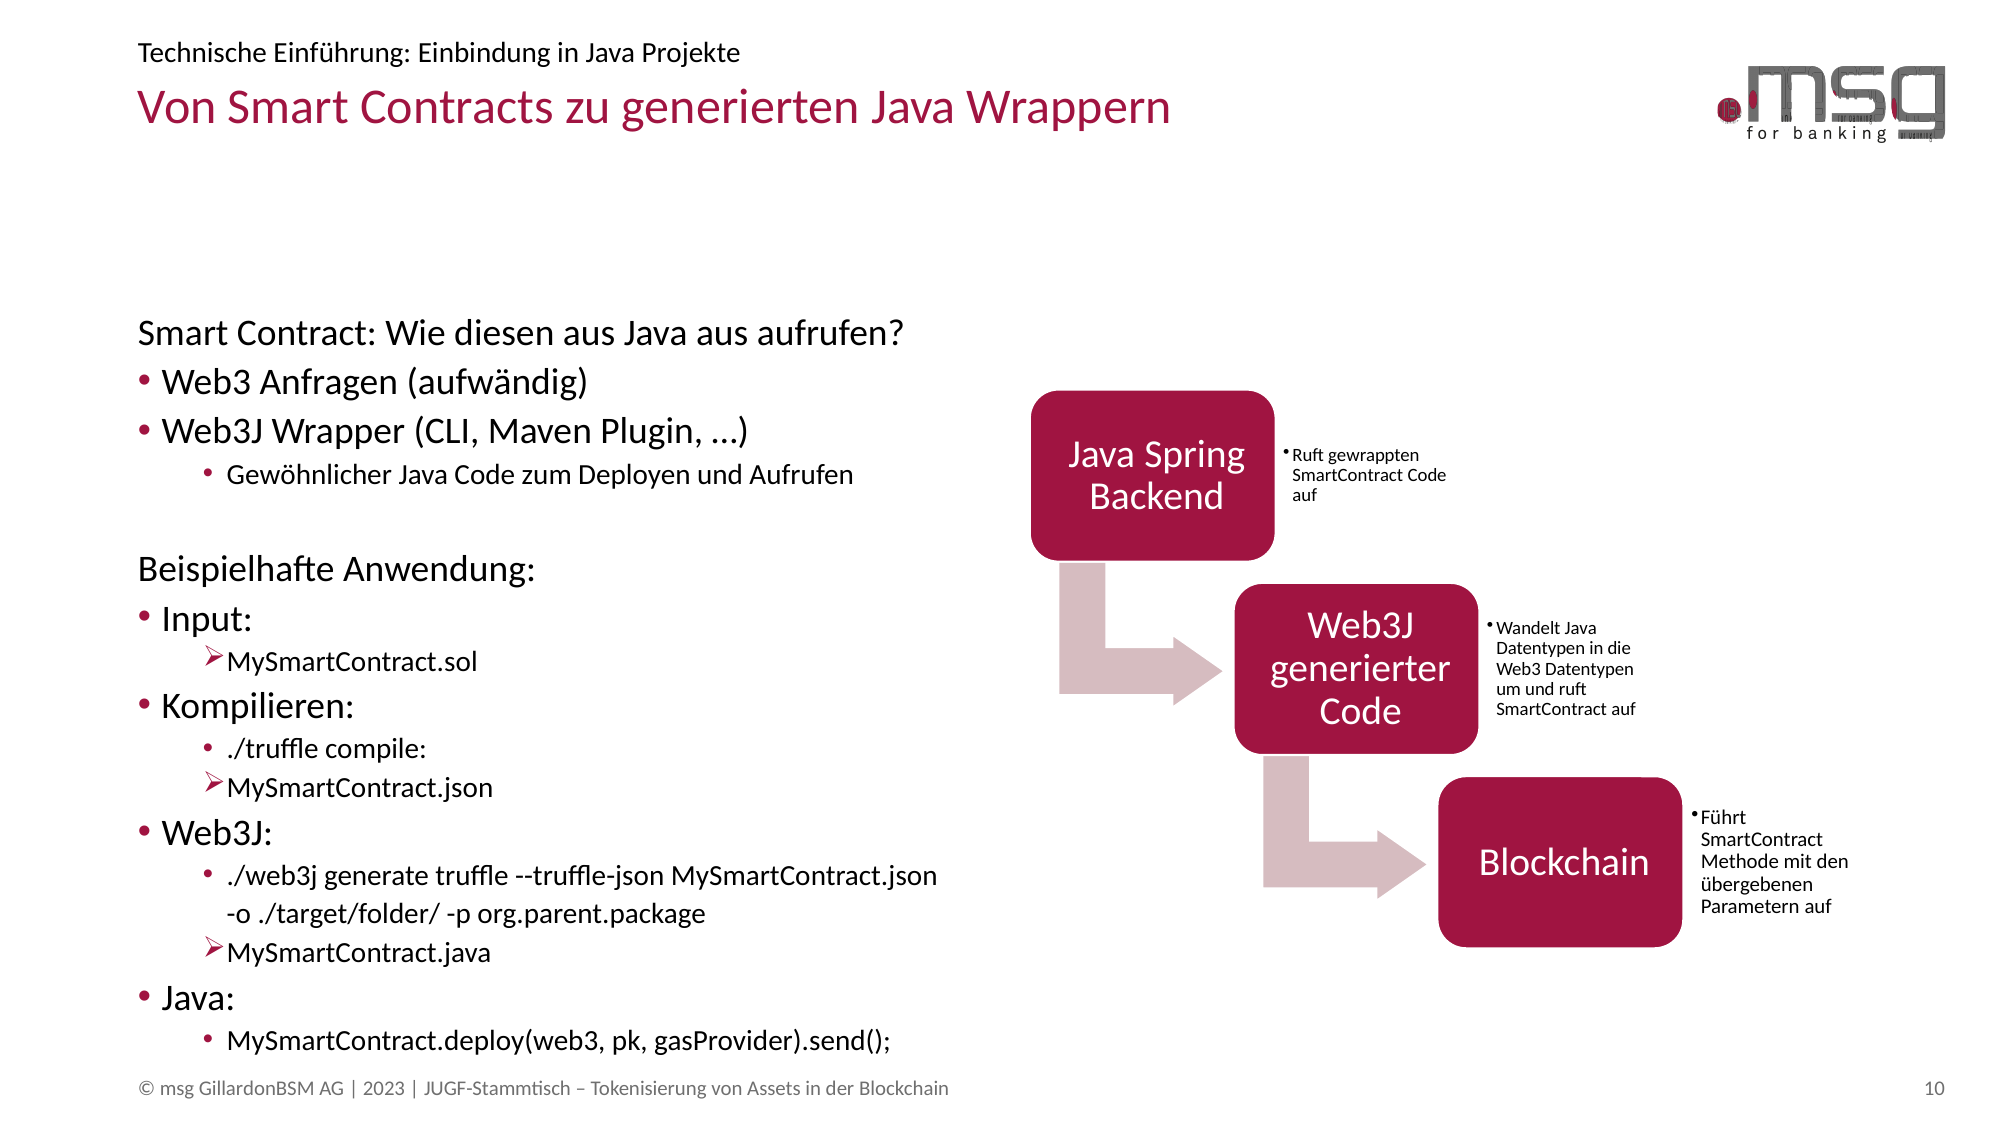

Technische Einführung: Einbindung in Java Projekte
# Von Smart Contracts zu generierten Java Wrappern
Smart Contract: Wie diesen aus Java aus aufrufen?
Web3 Anfragen (aufwändig)
Web3J Wrapper (CLI, Maven Plugin, …)
Gewöhnlicher Java Code zum Deployen und Aufrufen

Beispielhafte Anwendung:
Input:
MySmartContract.sol
Kompilieren:
./truffle compile:
MySmartContract.json
Web3J:
./web3j generate truffle --truffle-json MySmartContract.json
-o ./target/folder/ -p org.parent.package
MySmartContract.java
Java:
MySmartContract.deploy(web3, pk, gasProvider).send();

Java Spring Backend
Ruft gewrappten SmartContract Code auf
Web3J generierter Code
Wandelt Java Datentypen in die Web3 Datentypen um und ruft SmartContract auf
Blockchain
Führt SmartContract Methode mit den übergebenen Parametern auf
© msg GillardonBSM AG | 2023 | JUGF-Stammtisch – Tokenisierung von Assets in der Blockchain
10